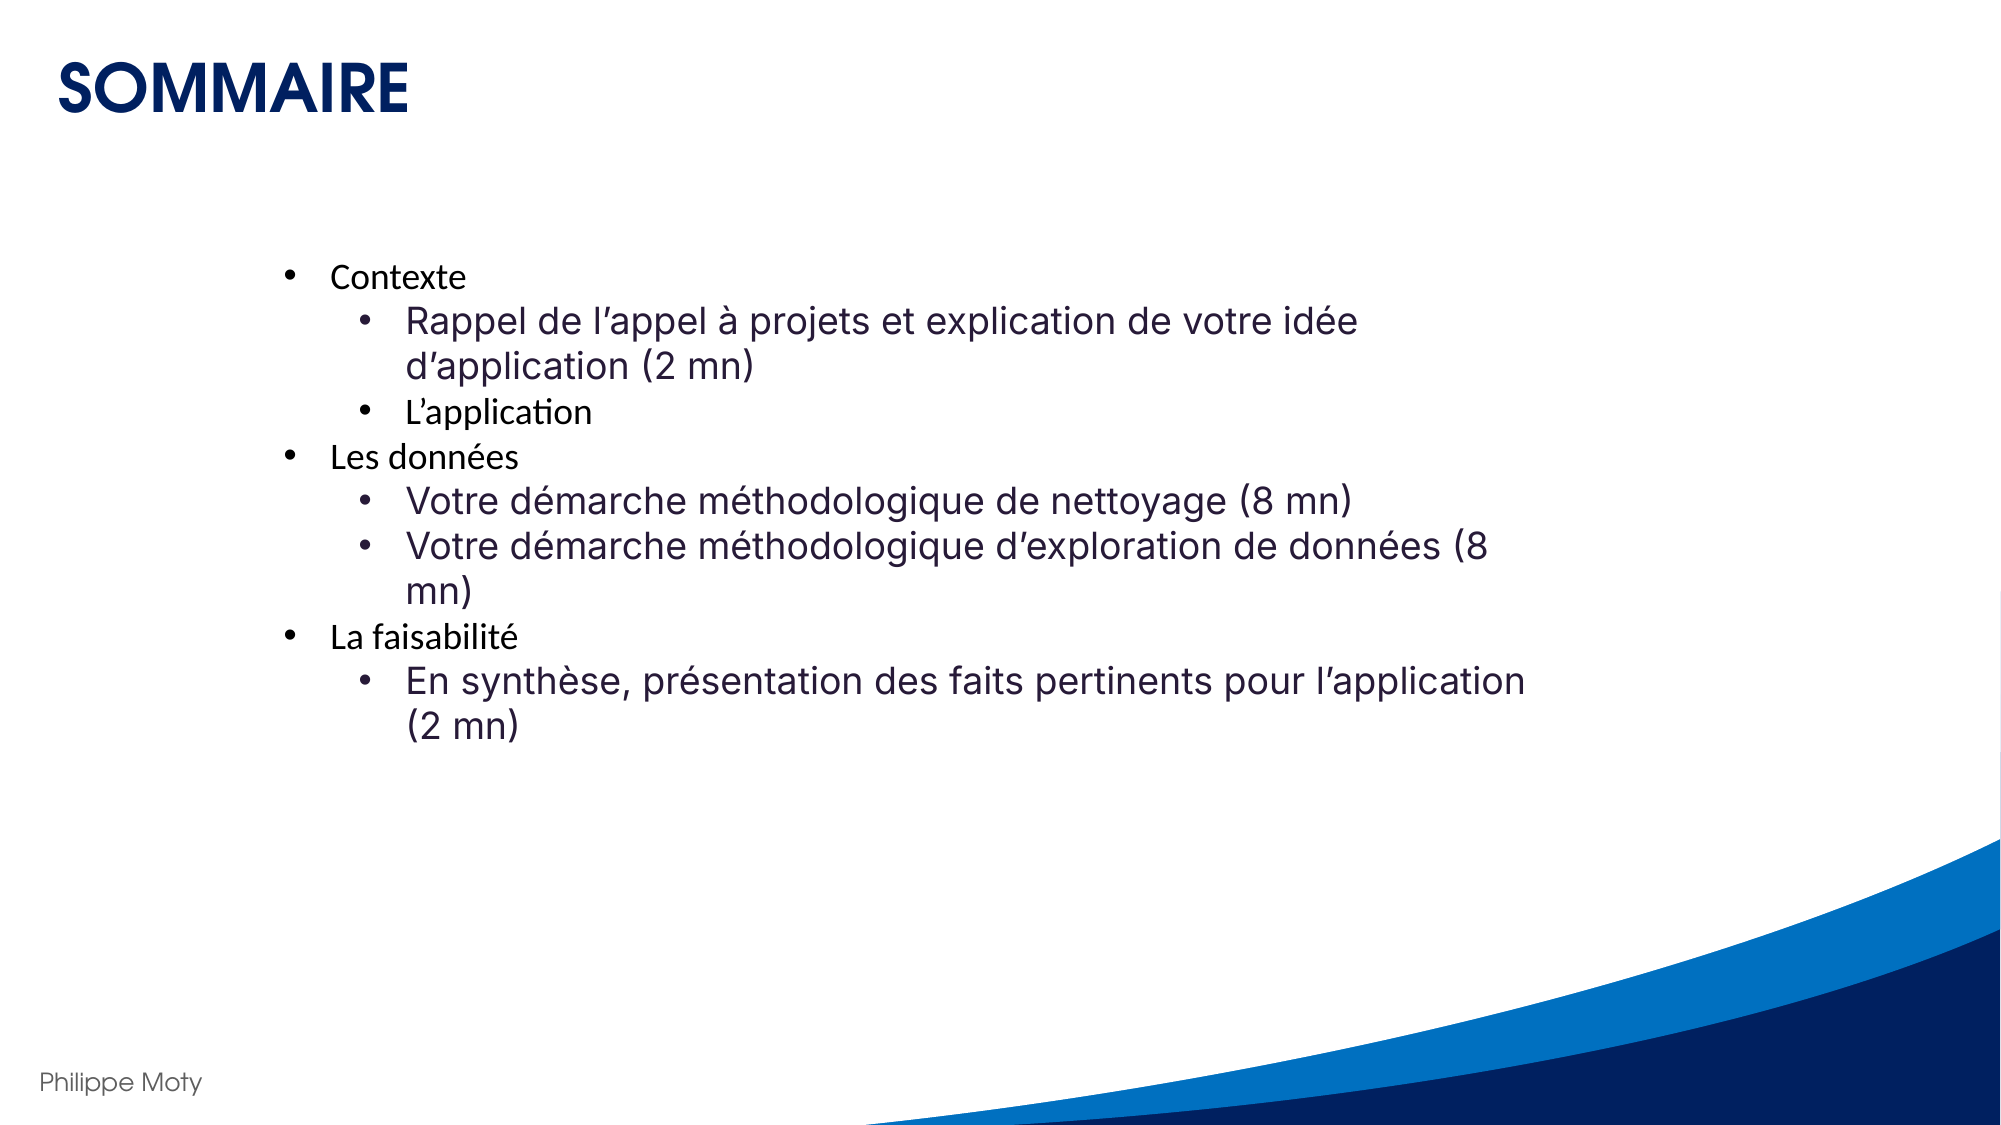

# SOMMAIRE
Contexte
Rappel de l’appel à projets et explication de votre idée d’application (2 mn)
L’application
Les données
Votre démarche méthodologique de nettoyage (8 mn)
Votre démarche méthodologique d’exploration de données (8 mn)
La faisabilité
En synthèse, présentation des faits pertinents pour l’application (2 mn)